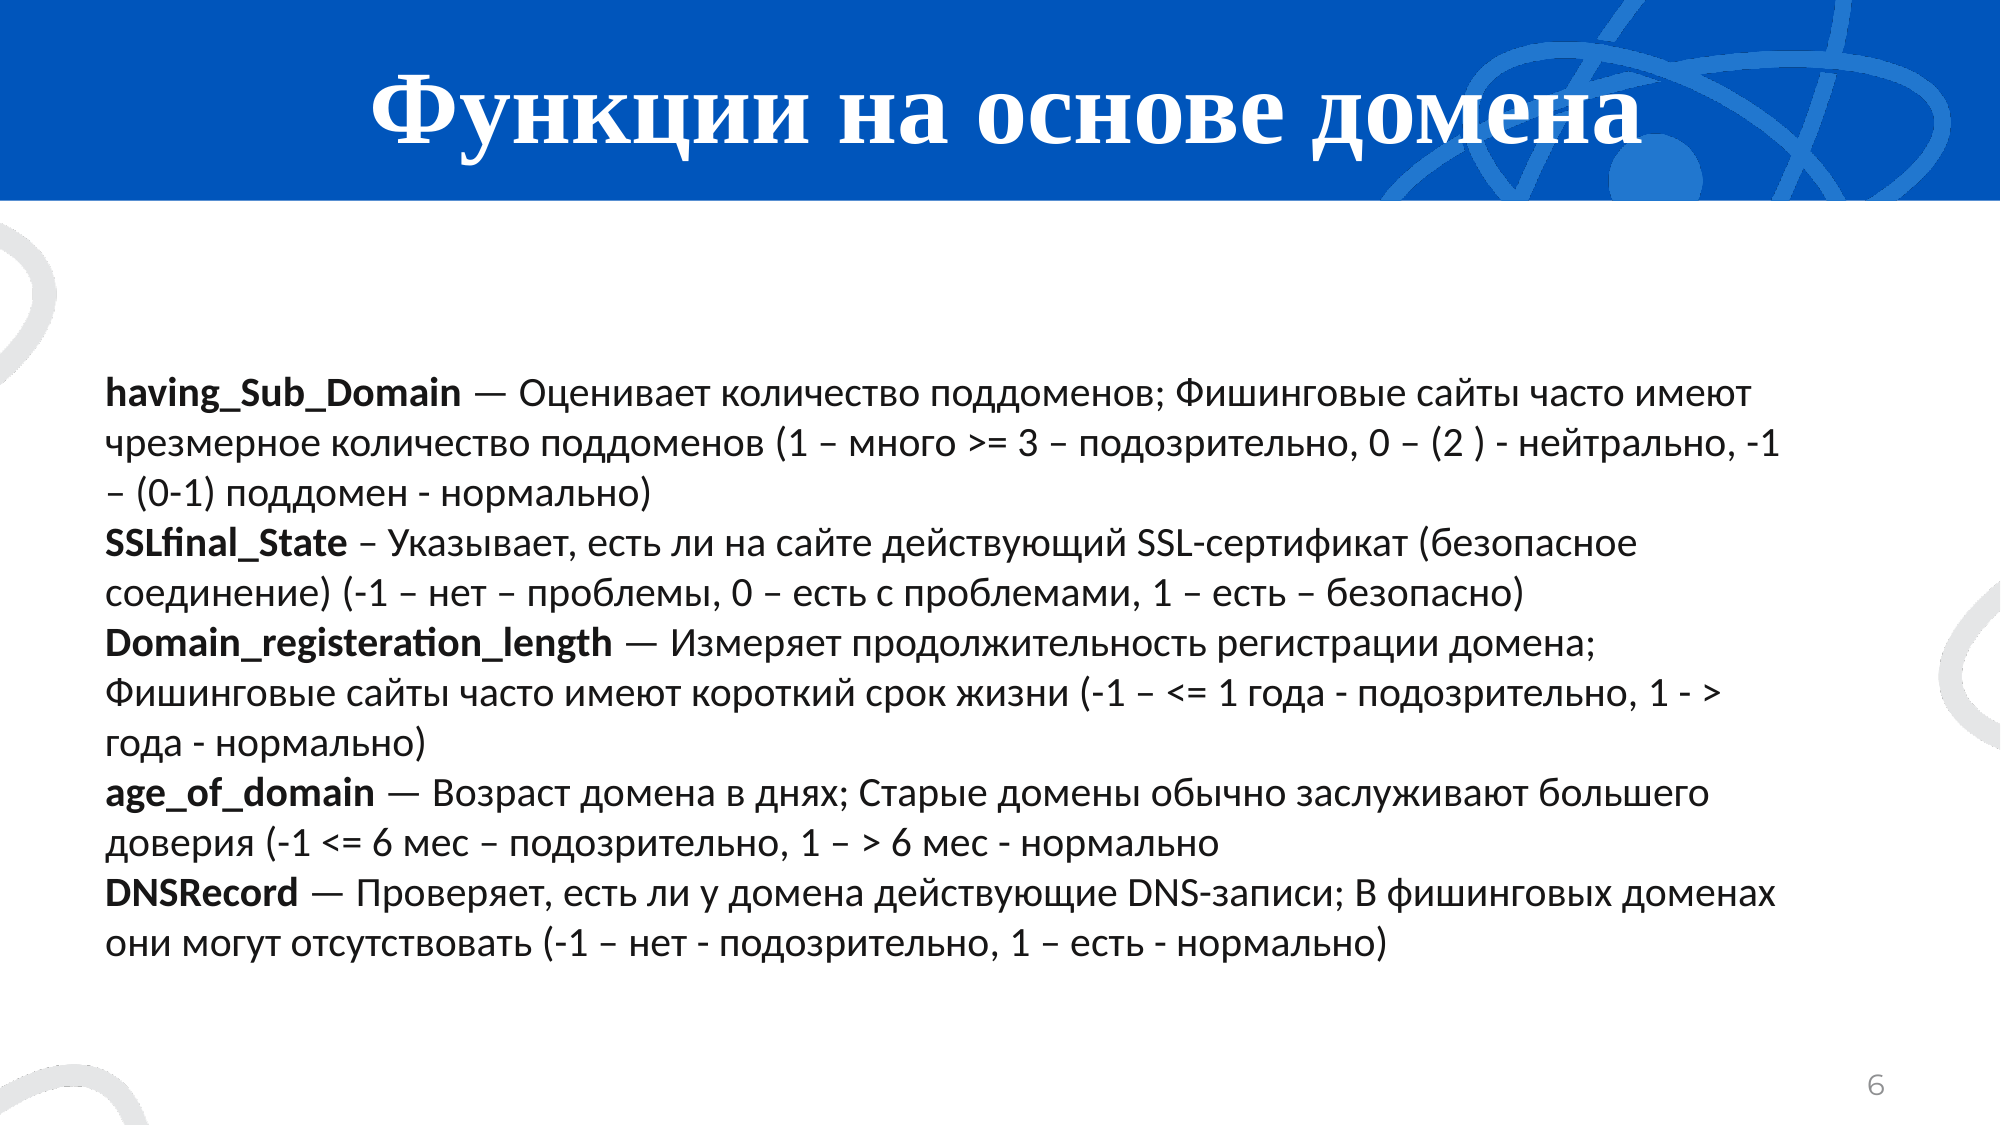

# Функции на основе домена
having_Sub_Domain — Оценивает количество поддоменов; Фишинговые сайты часто имеют чрезмерное количество поддоменов (1 – много >= 3 – подозрительно, 0 – (2 ) - нейтрально, -1 – (0-1) поддомен - нормально)
SSLfinal_State – Указывает, есть ли на сайте действующий SSL-сертификат (безопасное соединение) (-1 – нет – проблемы, 0 – есть с проблемами, 1 – есть – безопасно)
Domain_registeration_length — Измеряет продолжительность регистрации домена; Фишинговые сайты часто имеют короткий срок жизни (-1 – <= 1 года - подозрительно, 1 - > года - нормально)
age_of_domain — Возраст домена в днях; Старые домены обычно заслуживают большего доверия (-1 <= 6 мес – подозрительно, 1 – > 6 мес - нормально
DNSRecord — Проверяет, есть ли у домена действующие DNS-записи; В фишинговых доменах они могут отсутствовать (-1 – нет - подозрительно, 1 – есть - нормально)